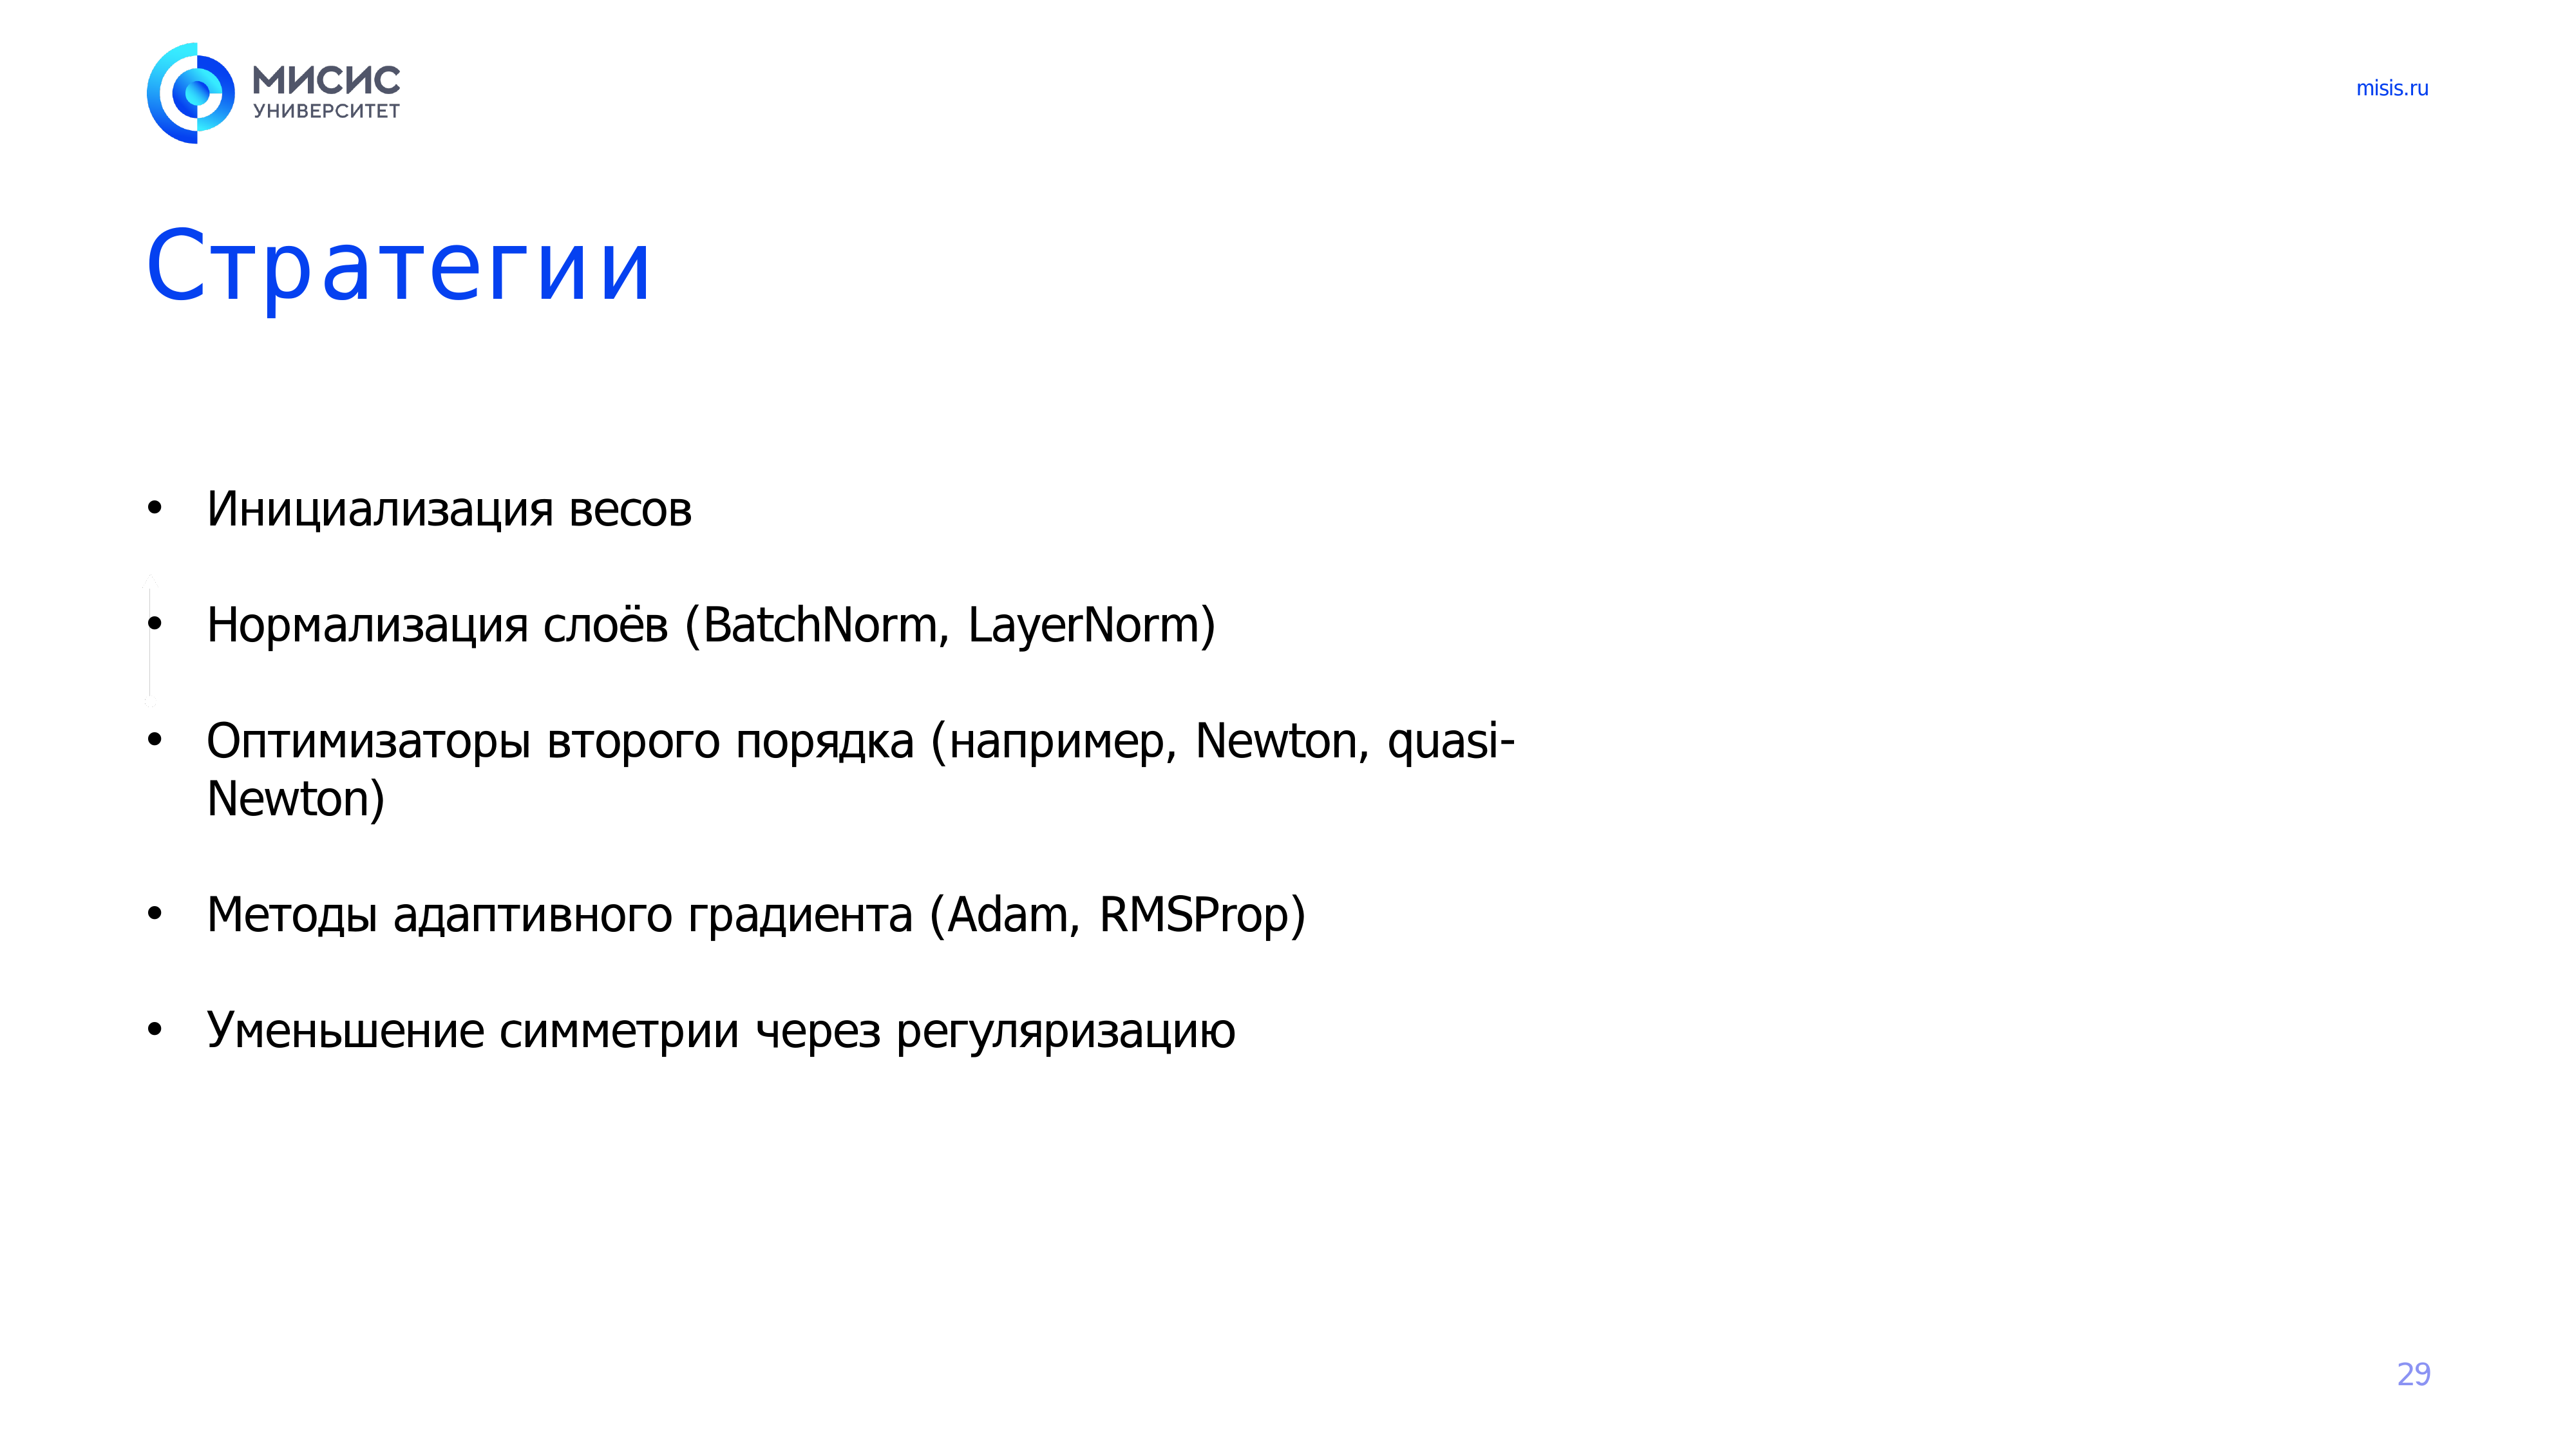

# Стратегии

Инициализация весов

Нормализация слоёв (BatchNorm, LayerNorm)

Оптимизаторы второго порядка (например, Newton, quasi-Newton)

Методы адаптивного градиента (Adam, RMSProp)

Уменьшение симметрии через регуляризацию

29